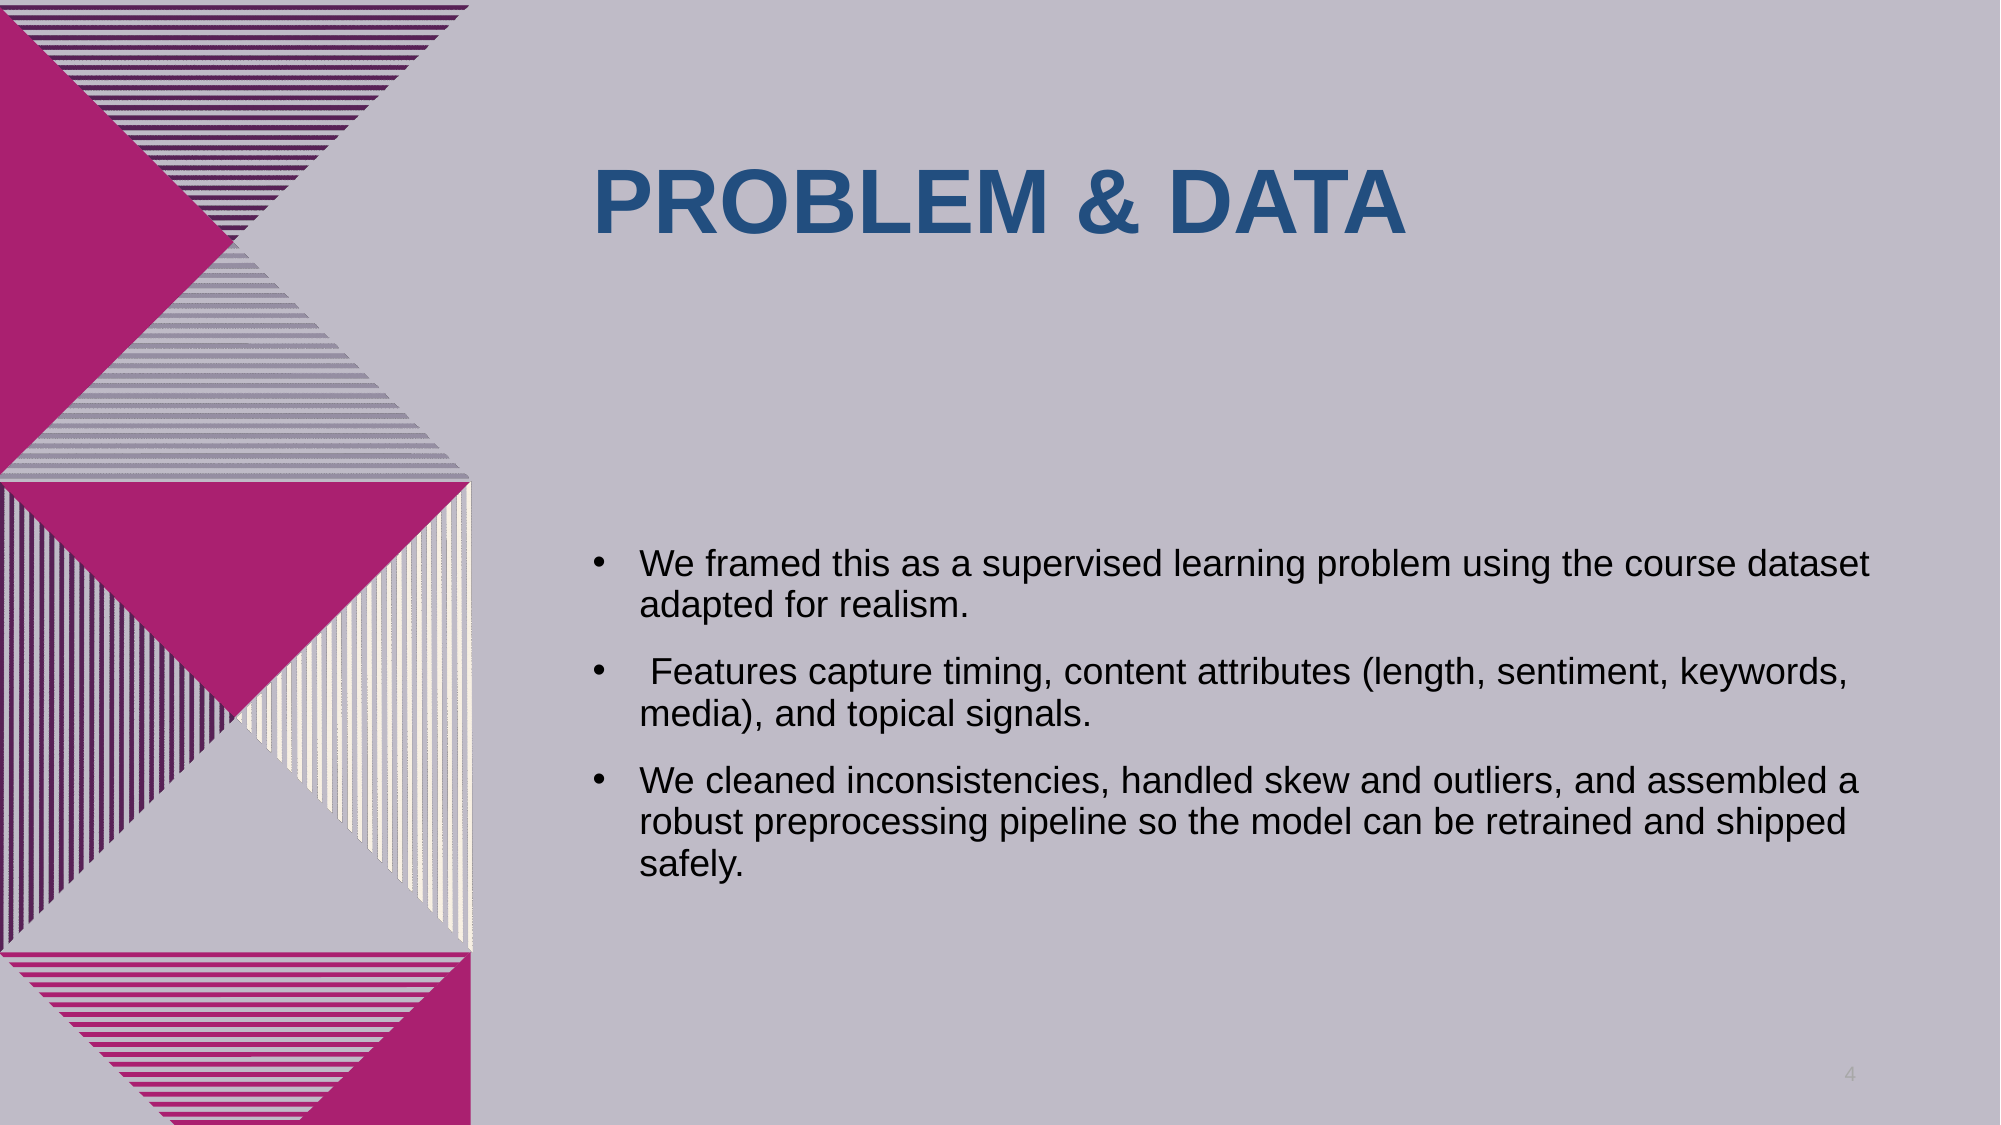

# Problem & Data
We framed this as a supervised learning problem using the course dataset adapted for realism.
 Features capture timing, content attributes (length, sentiment, keywords, media), and topical signals.
We cleaned inconsistencies, handled skew and outliers, and assembled a robust preprocessing pipeline so the model can be retrained and shipped safely.
4